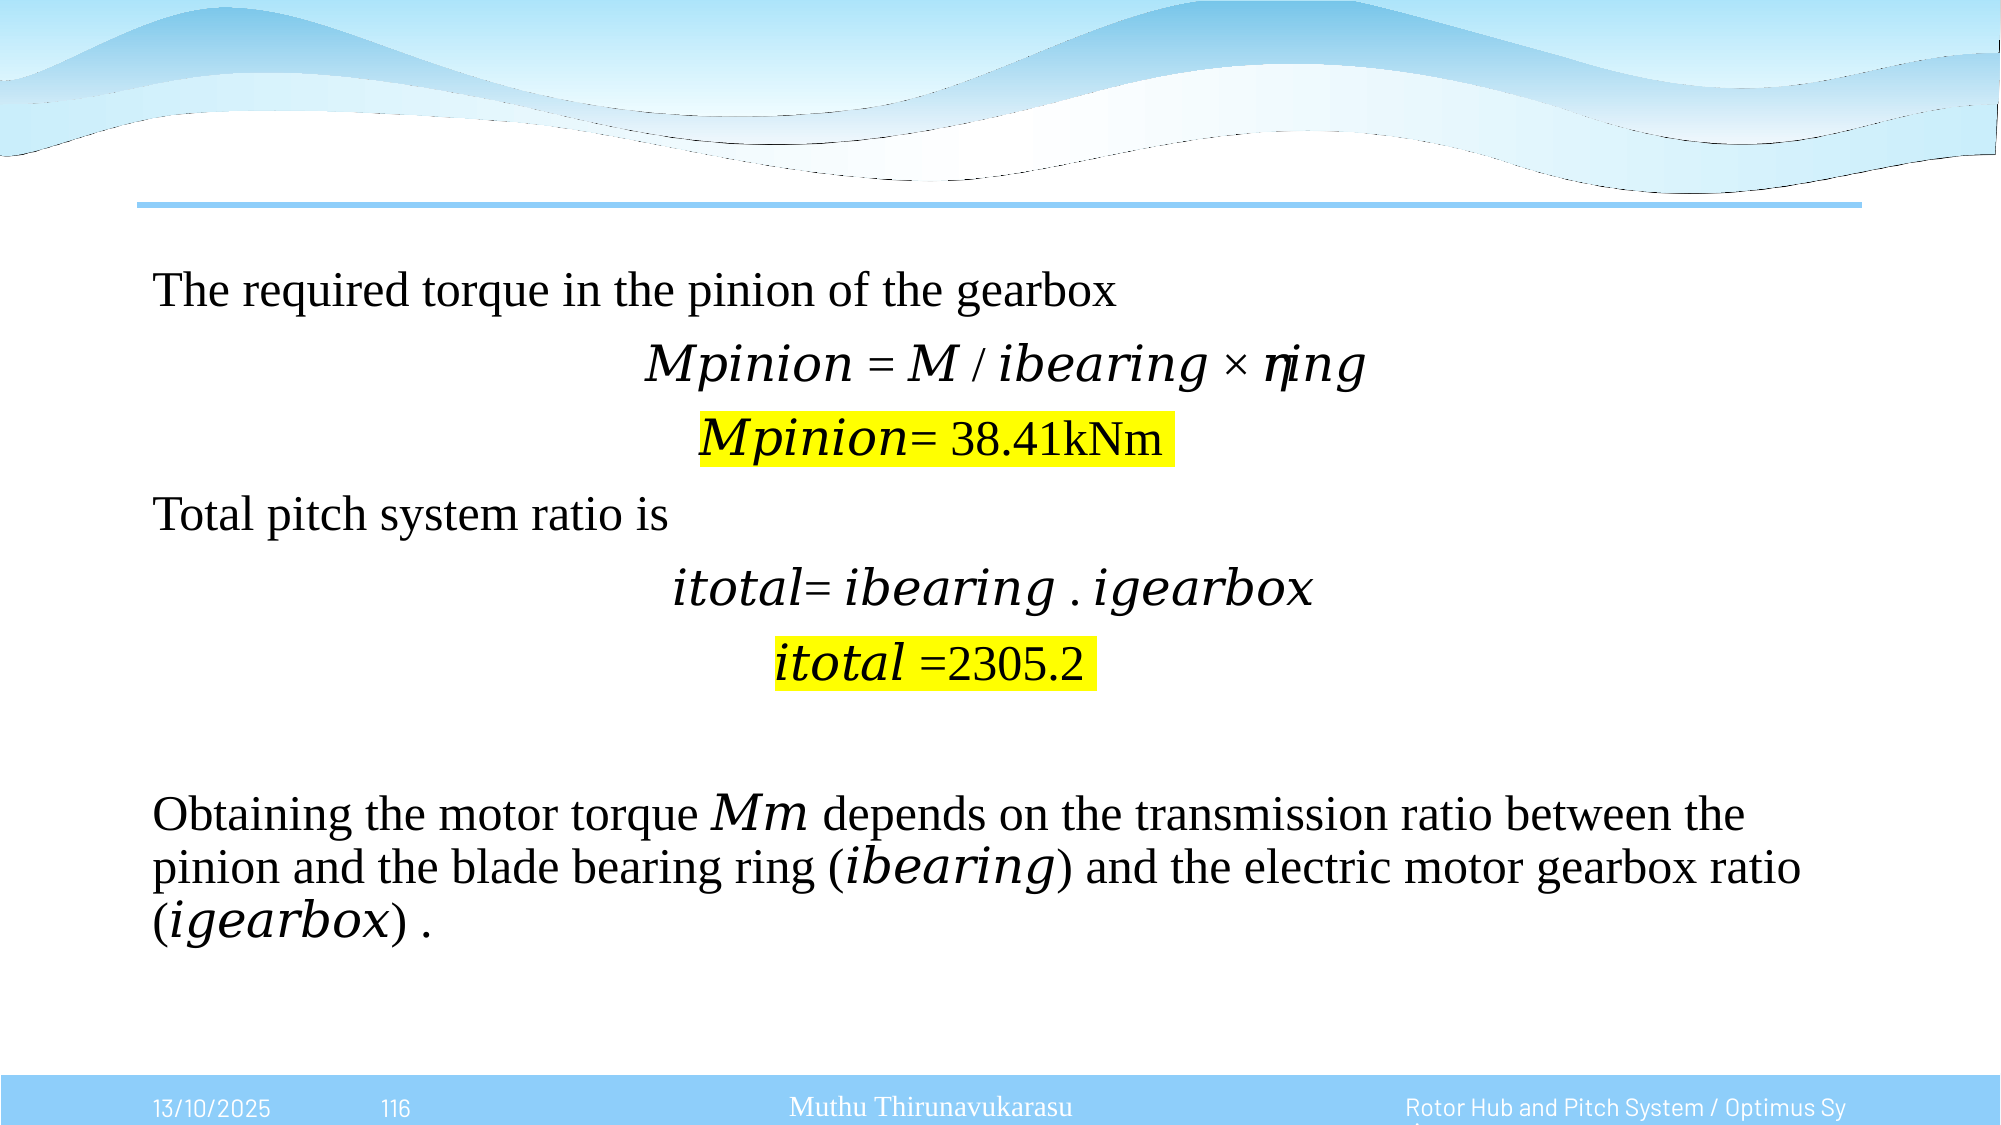

The required torque in the pinion of the gearbox
 𝑀𝑝𝑖𝑛𝑖𝑜𝑛 = 𝑀 / 𝑖𝑏𝑒𝑎𝑟𝑖𝑛𝑔 × 𝜂𝑟𝑖𝑛𝑔
𝑀𝑝𝑖𝑛𝑖𝑜𝑛= 38.41kNm
Total pitch system ratio is
𝑖𝑡𝑜𝑡𝑎𝑙= 𝑖𝑏𝑒𝑎𝑟𝑖𝑛𝑔 . 𝑖𝑔𝑒𝑎𝑟𝑏𝑜𝑥
𝑖𝑡𝑜𝑡𝑎𝑙 =2305.2

Obtaining the motor torque 𝑀𝑚 depends on the transmission ratio between the pinion and the blade bearing ring (𝑖𝑏𝑒𝑎𝑟𝑖𝑛𝑔) and the electric motor gearbox ratio (𝑖𝑔𝑒𝑎𝑟𝑏𝑜𝑥) .
Muthu Thirunavukarasu
Rotor Hub and Pitch System / Optimus Syria
13/10/2025
116